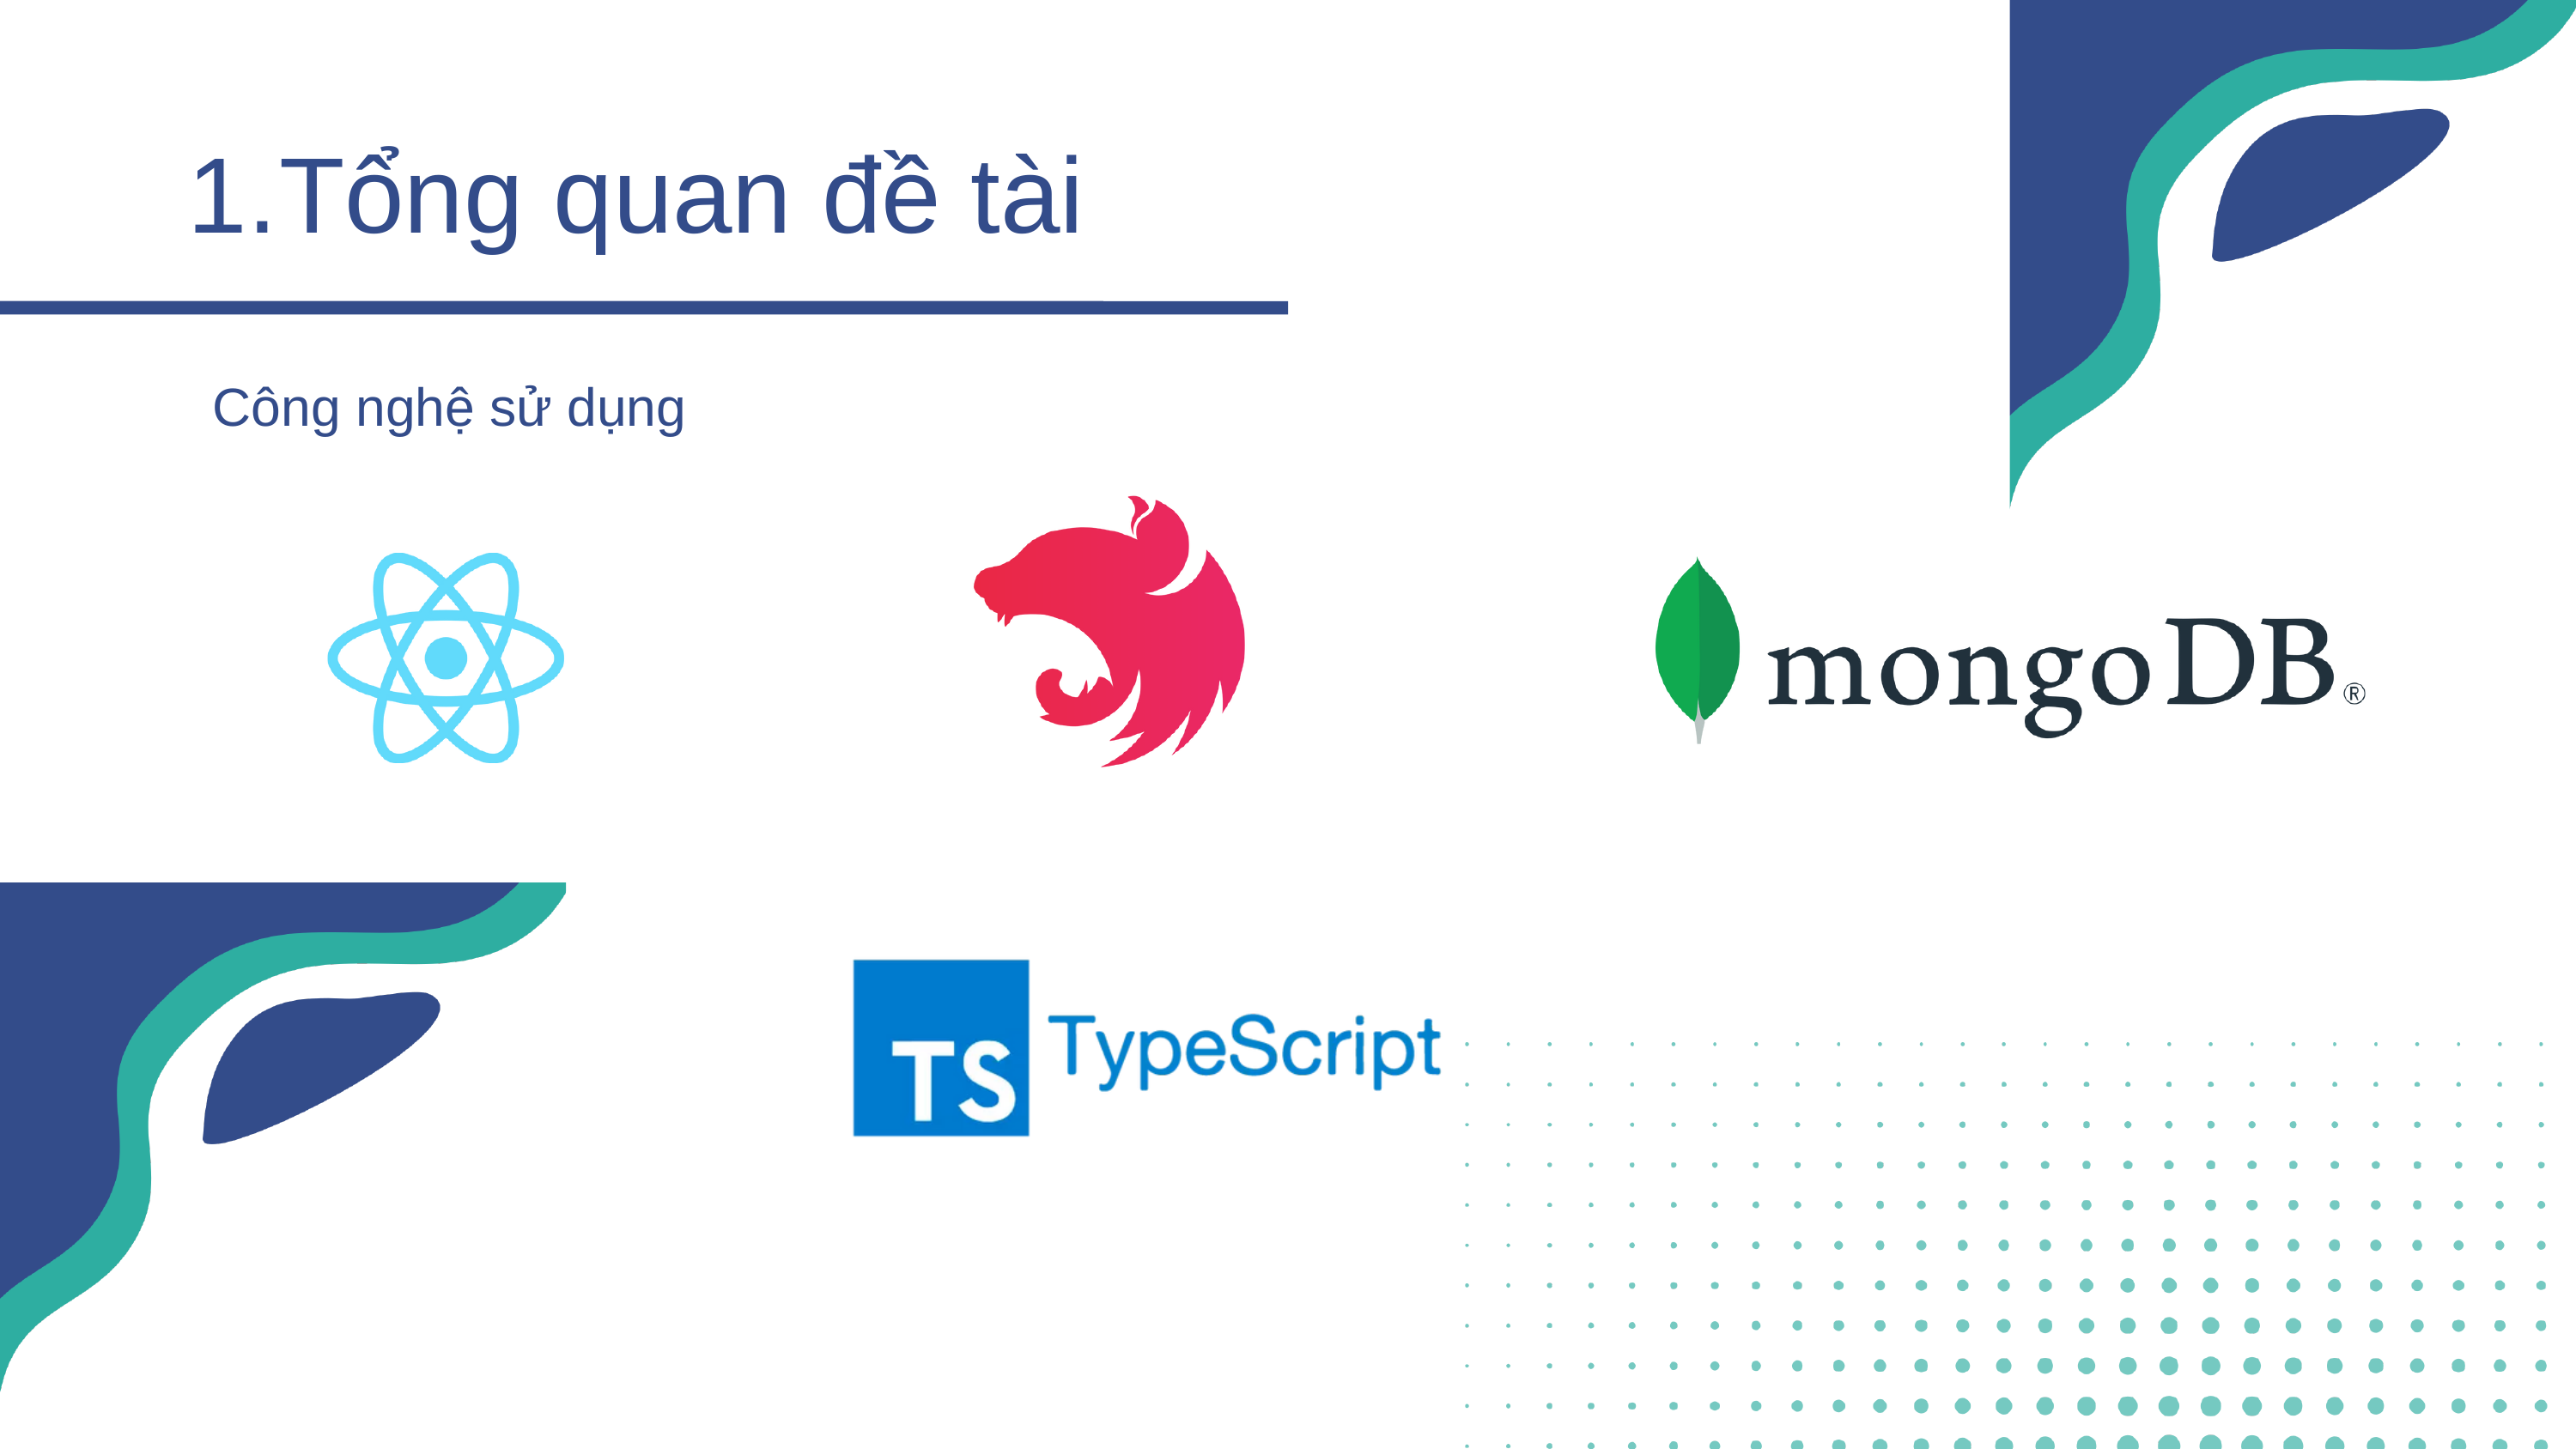

Tổng quan đề tài

Công nghệ sử dụng